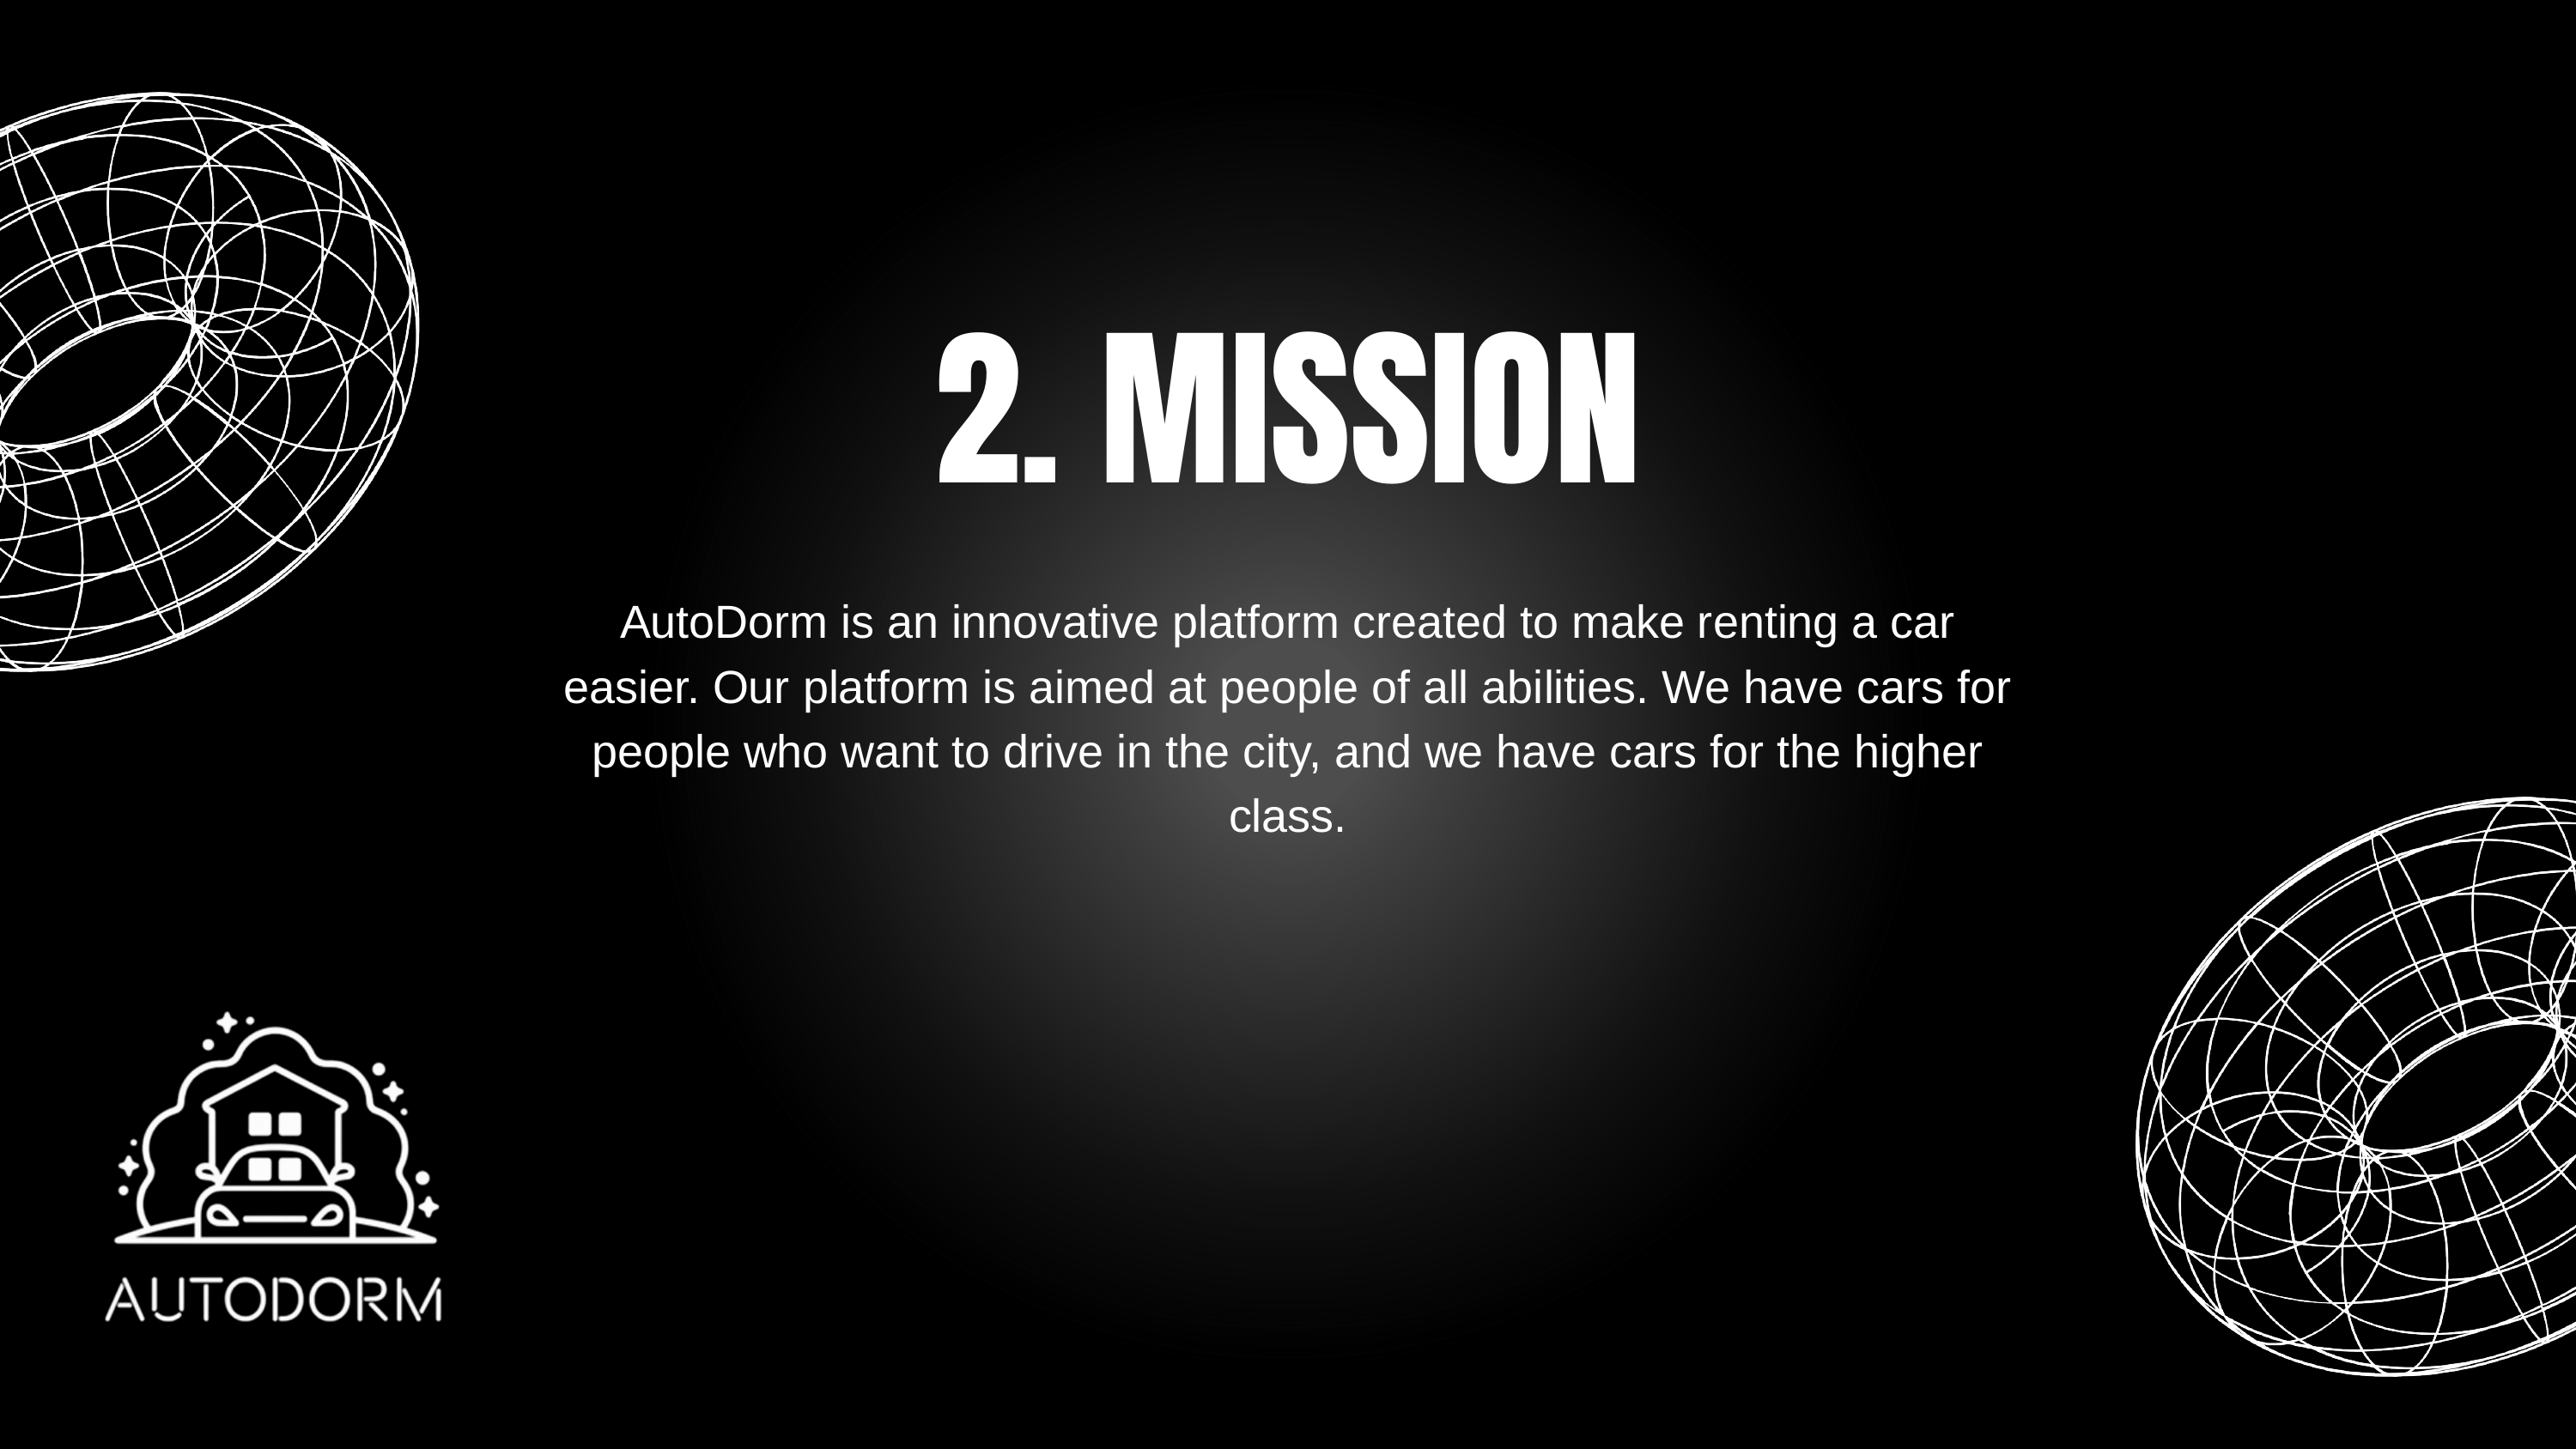

2. MISSION
AutoDorm is an innovative platform created to make renting a car easier. Our platform is aimed at people of all abilities. We have cars for people who want to drive in the city, and we have cars for the higher class.